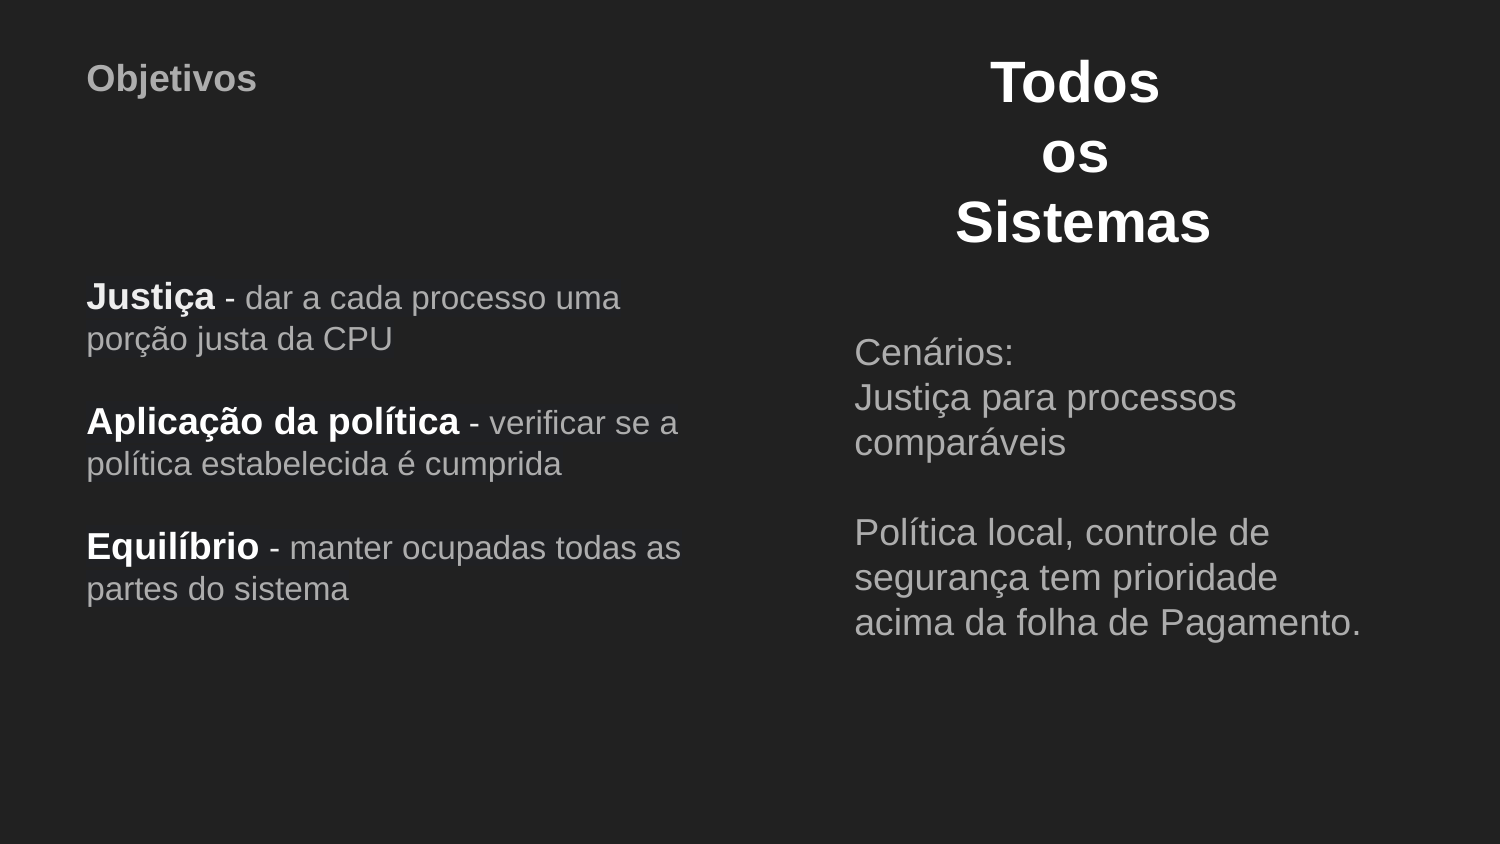

# Todos
os
Sistemas
Objetivos

Justiça - dar a cada processo uma porção justa da CPU

Aplicação da política - verificar se a política estabelecida é cumprida

Equilíbrio - manter ocupadas todas as partes do sistema

Cenários:
Justiça para processos comparáveis

Política local, controle de segurança tem prioridade acima da folha de Pagamento.